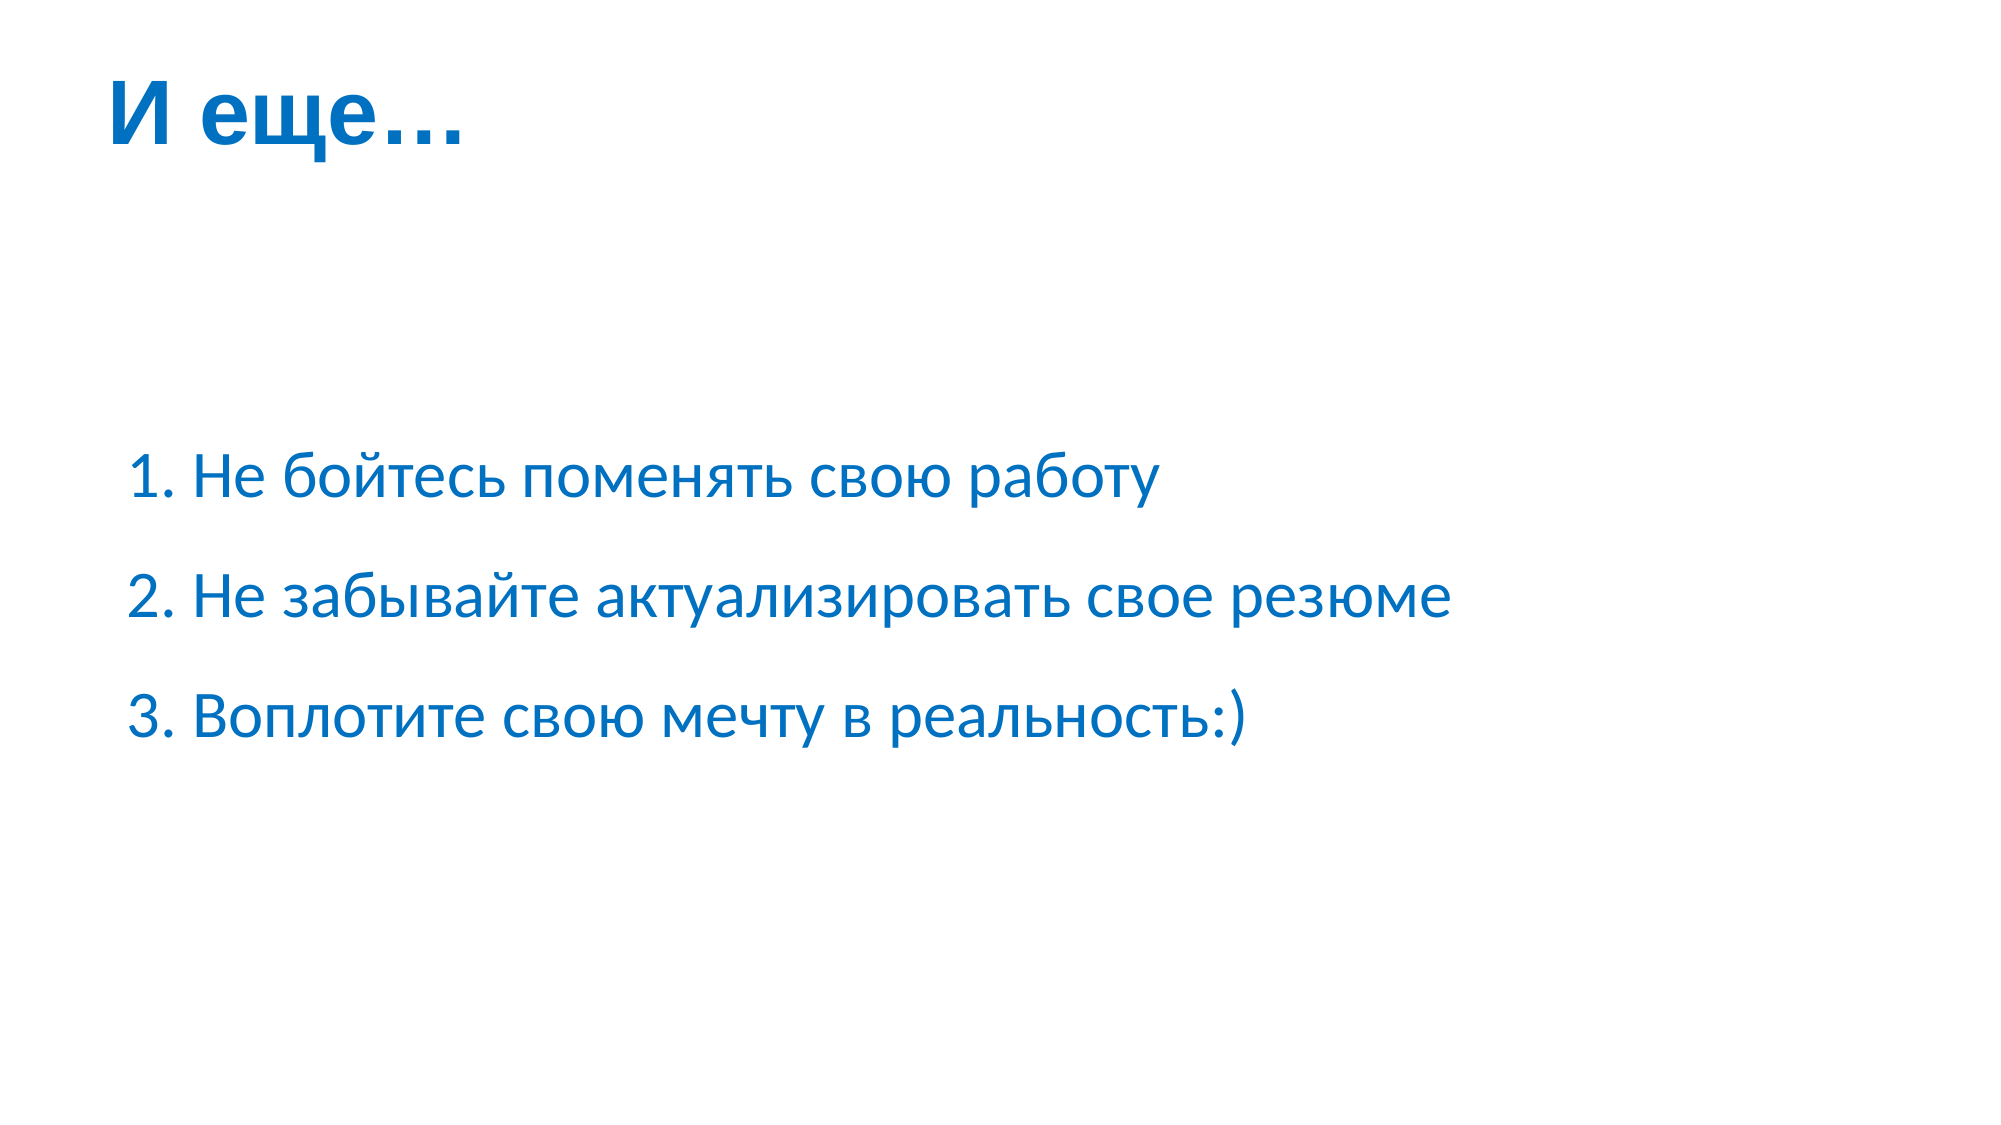

# И еще…
 Не бойтесь поменять свою работу
 Не забывайте актуализировать свое резюме
 Воплотите свою мечту в реальность:)